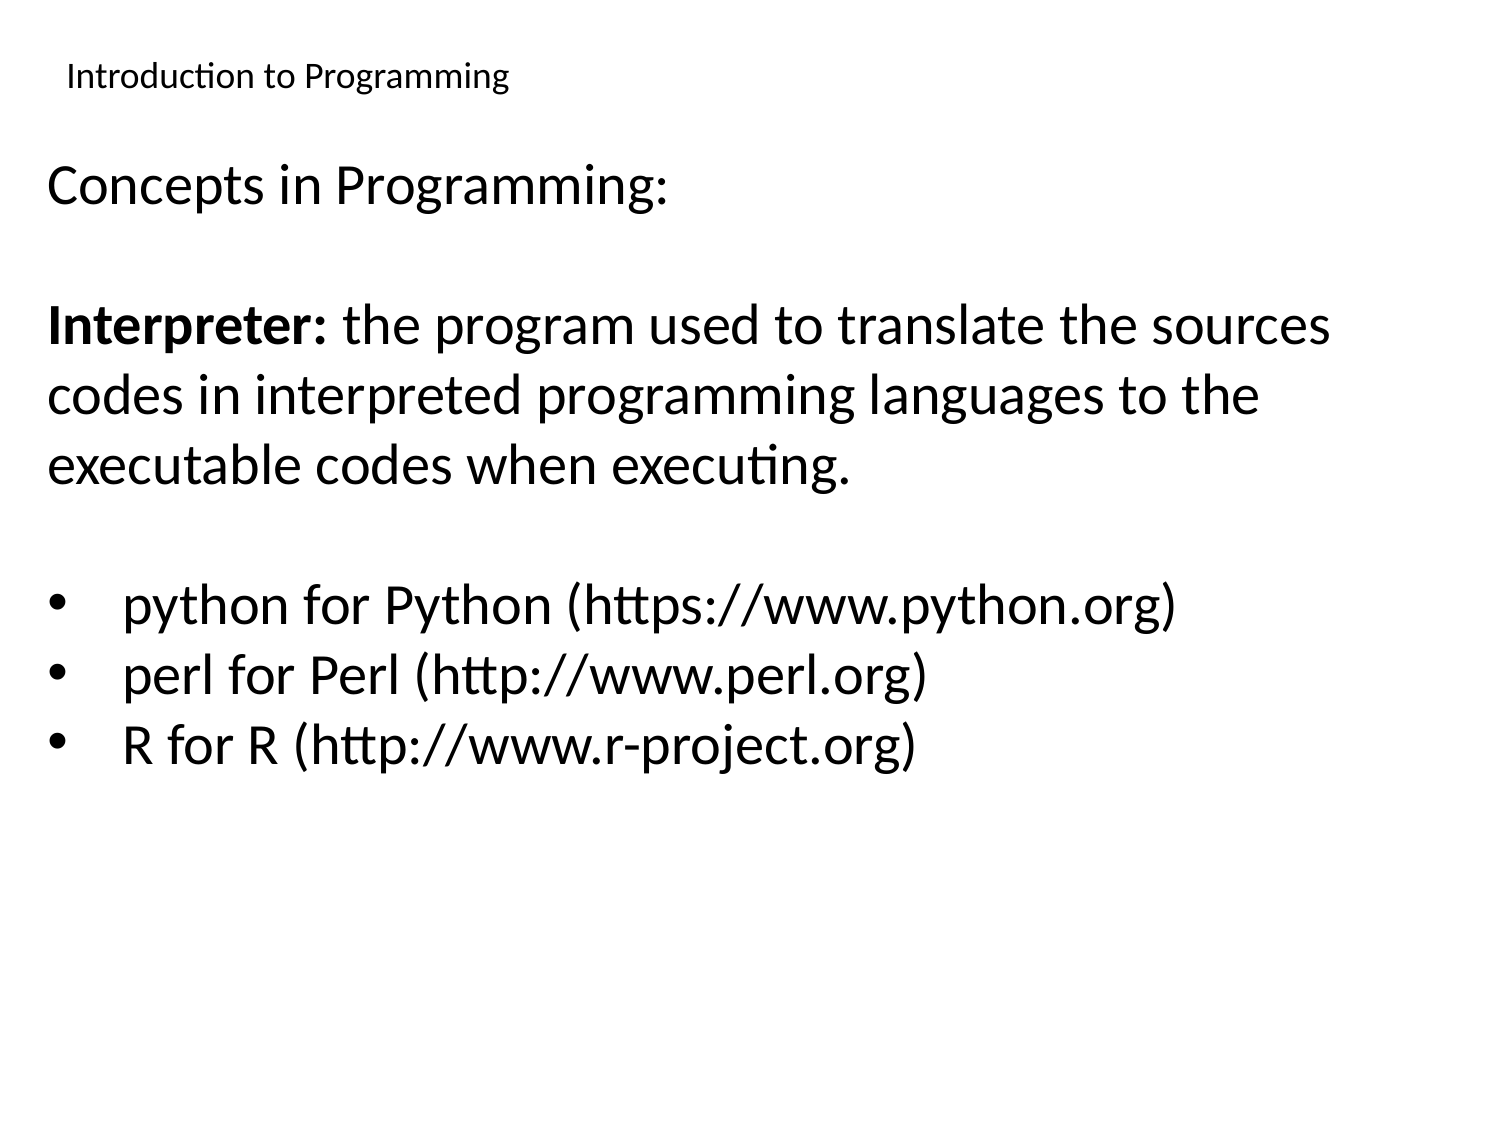

Introduction to Programming
Concepts in Programming:

Interpreter: the program used to translate the sources codes in interpreted programming languages to the executable codes when executing.

python for Python (https://www.python.org)
perl for Perl (http://www.perl.org)
R for R (http://www.r-project.org)